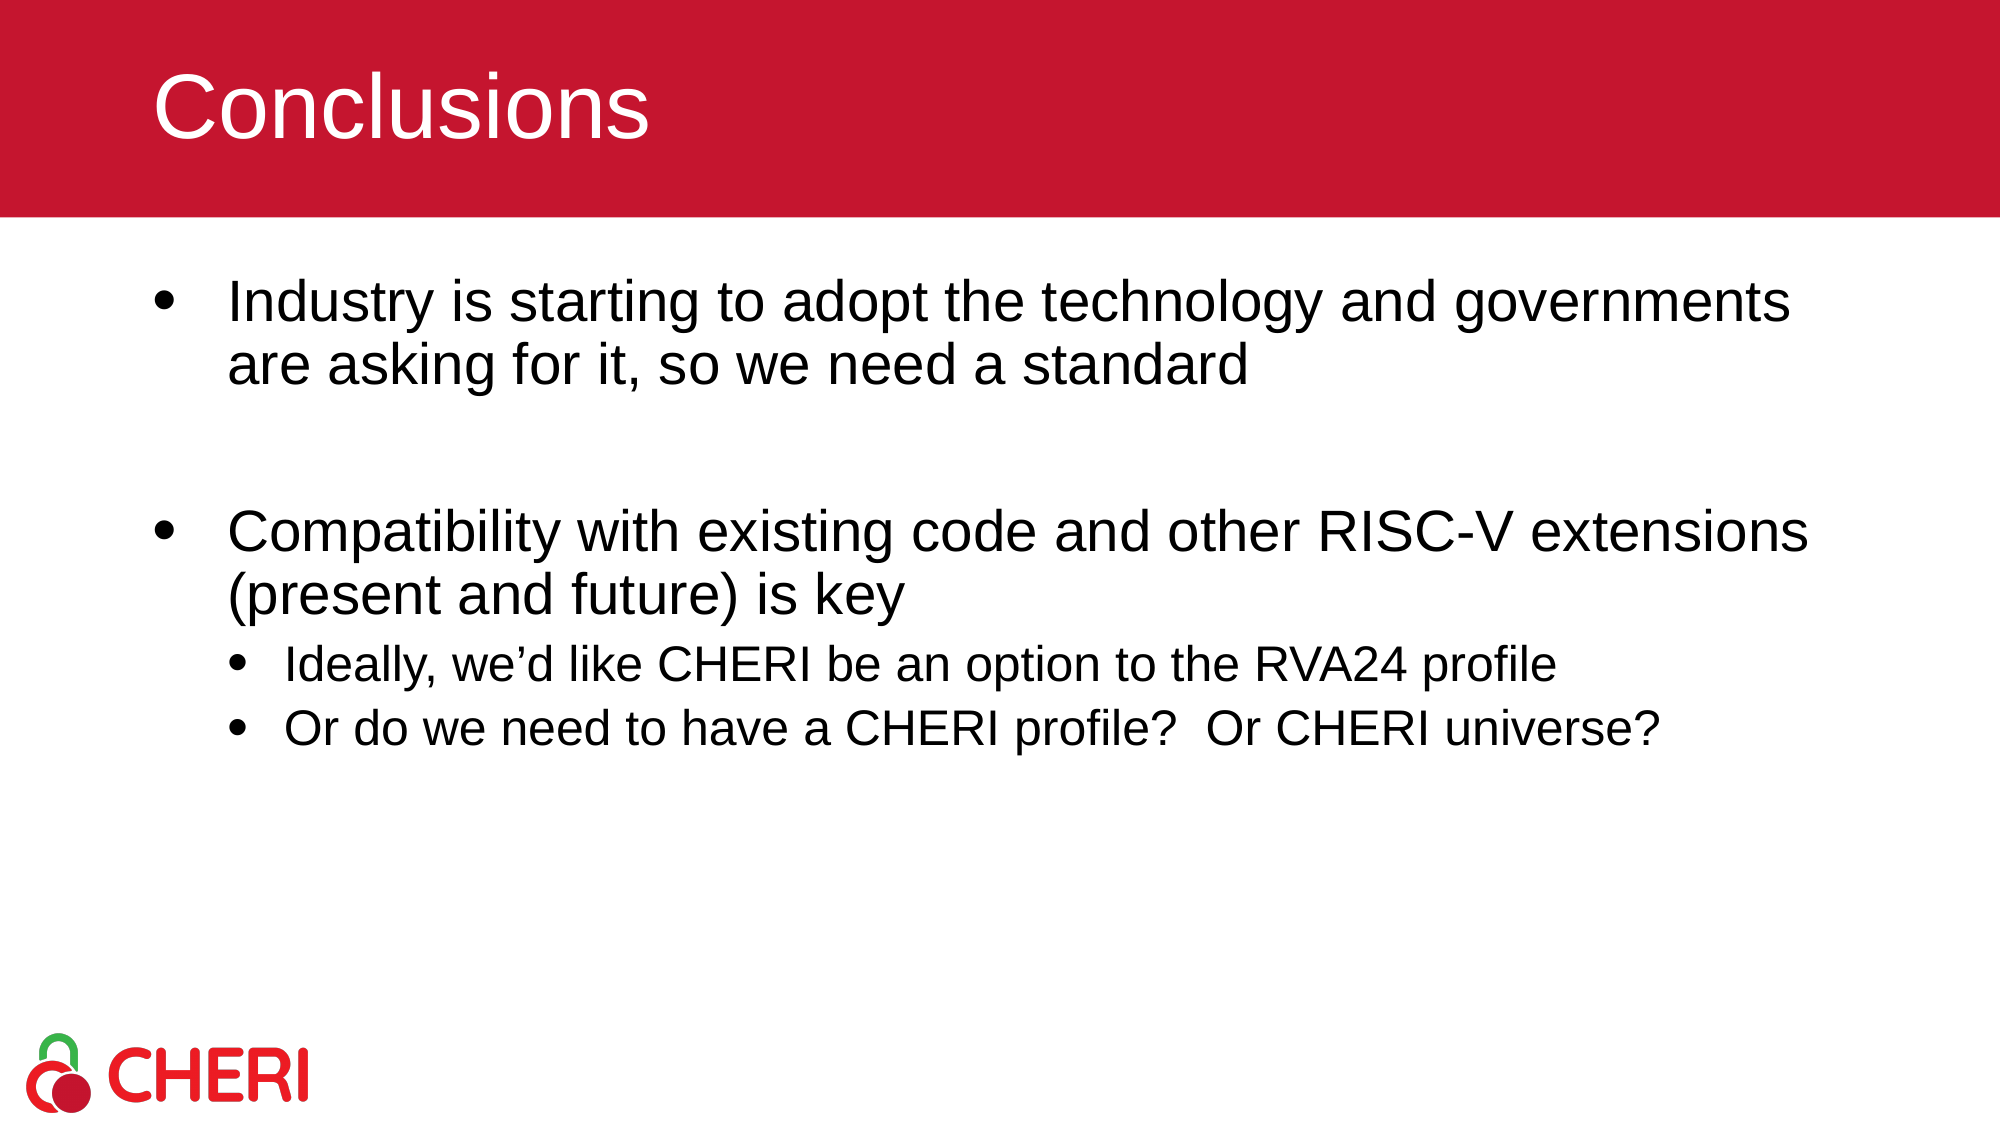

# Conclusions
Industry is starting to adopt the technology and governments are asking for it, so we need a standard

Compatibility with existing code and other RISC-V extensions (present and future) is key
Ideally, we’d like CHERI be an option to the RVA24 profile
Or do we need to have a CHERI profile?  Or CHERI universe?